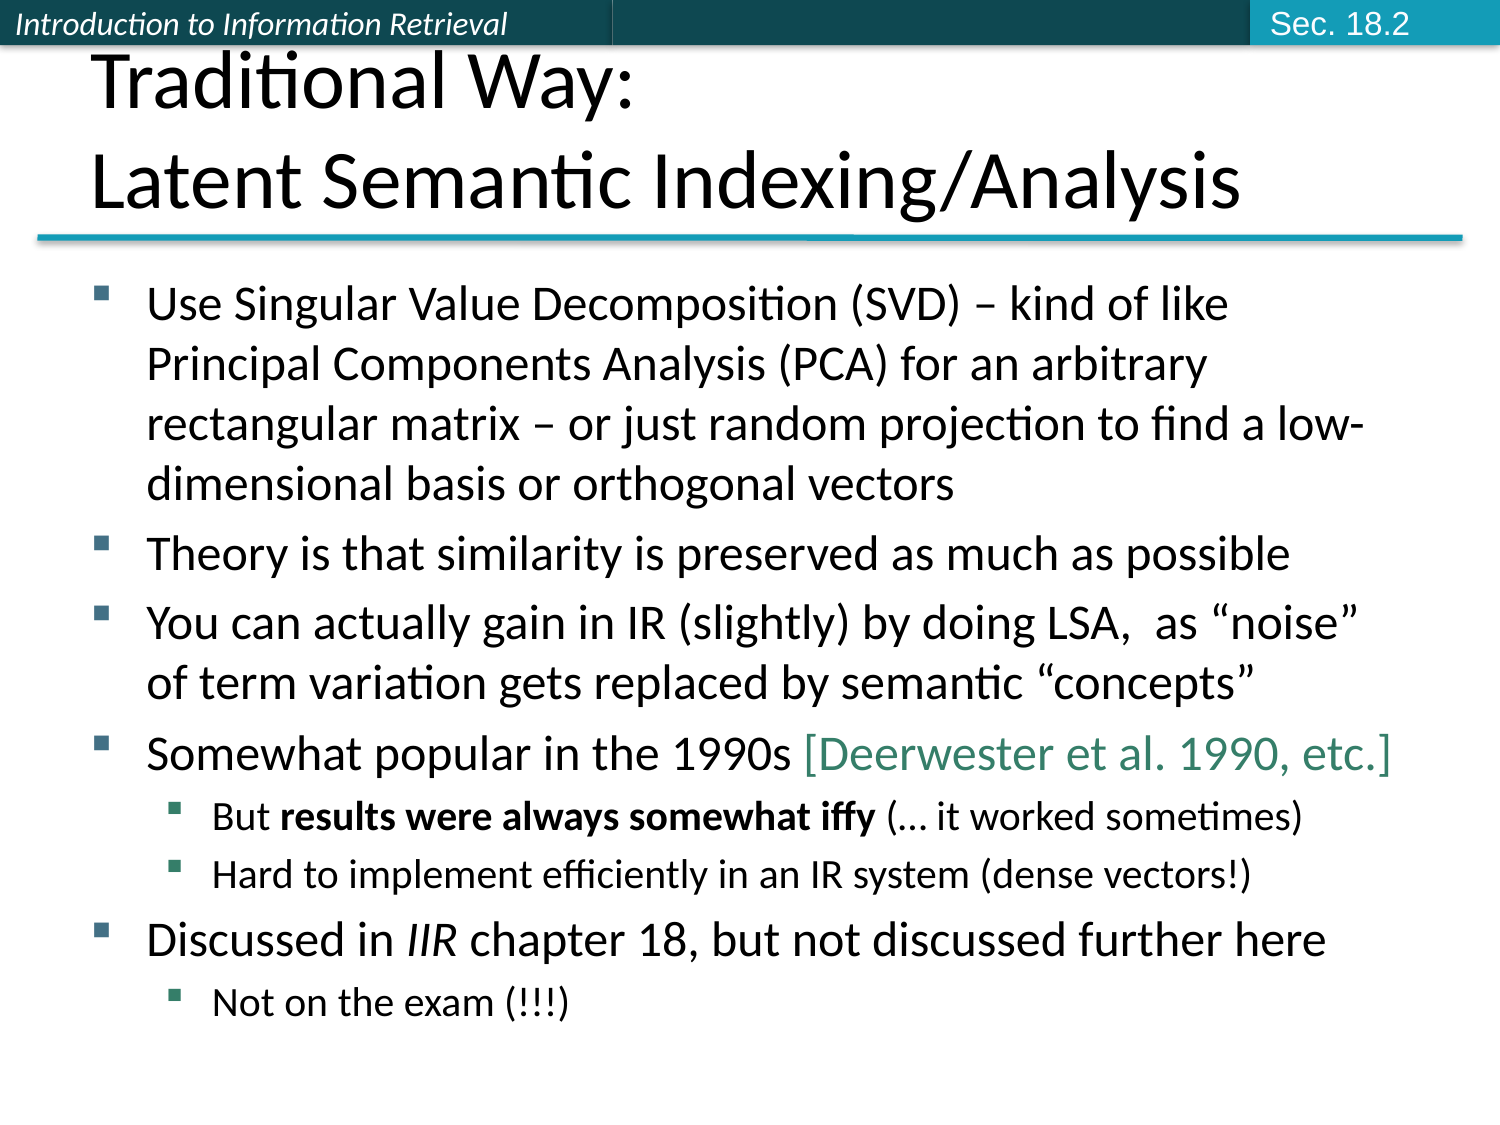

Sec. 18.2
# Traditional Way: Latent Semantic Indexing/Analysis
Use Singular Value Decomposition (SVD) – kind of like Principal Components Analysis (PCA) for an arbitrary rectangular matrix – or just random projection to find a low-dimensional basis or orthogonal vectors
Theory is that similarity is preserved as much as possible
You can actually gain in IR (slightly) by doing LSA,  as “noise” of term variation gets replaced by semantic “concepts”
Somewhat popular in the 1990s [Deerwester et al. 1990, etc.]
But results were always somewhat iffy (… it worked sometimes)
Hard to implement efficiently in an IR system (dense vectors!)
Discussed in IIR chapter 18, but not discussed further here
Not on the exam (!!!)